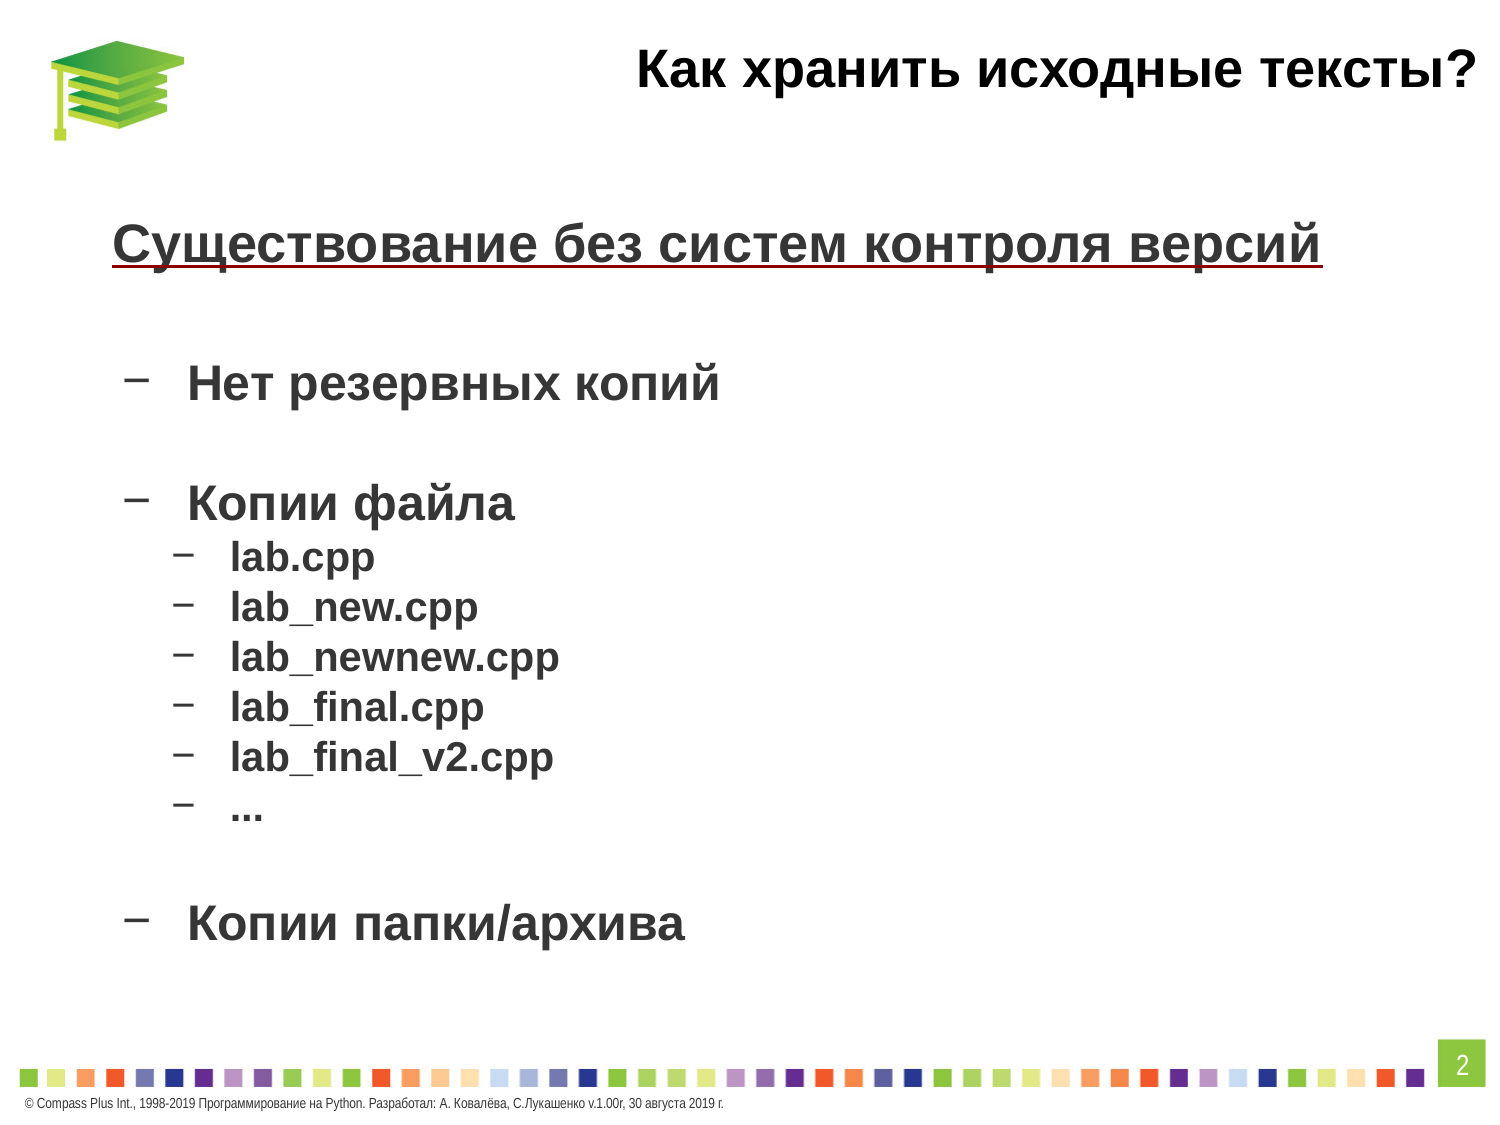

# Как хранить исходные тексты?

Существование без систем контроля версий

Нет резервных копий

Копии файла
lab.cpp
lab_new.cpp
lab_newnew.cpp
lab_final.cpp
lab_final_v2.cpp
...

Копии папки/архива